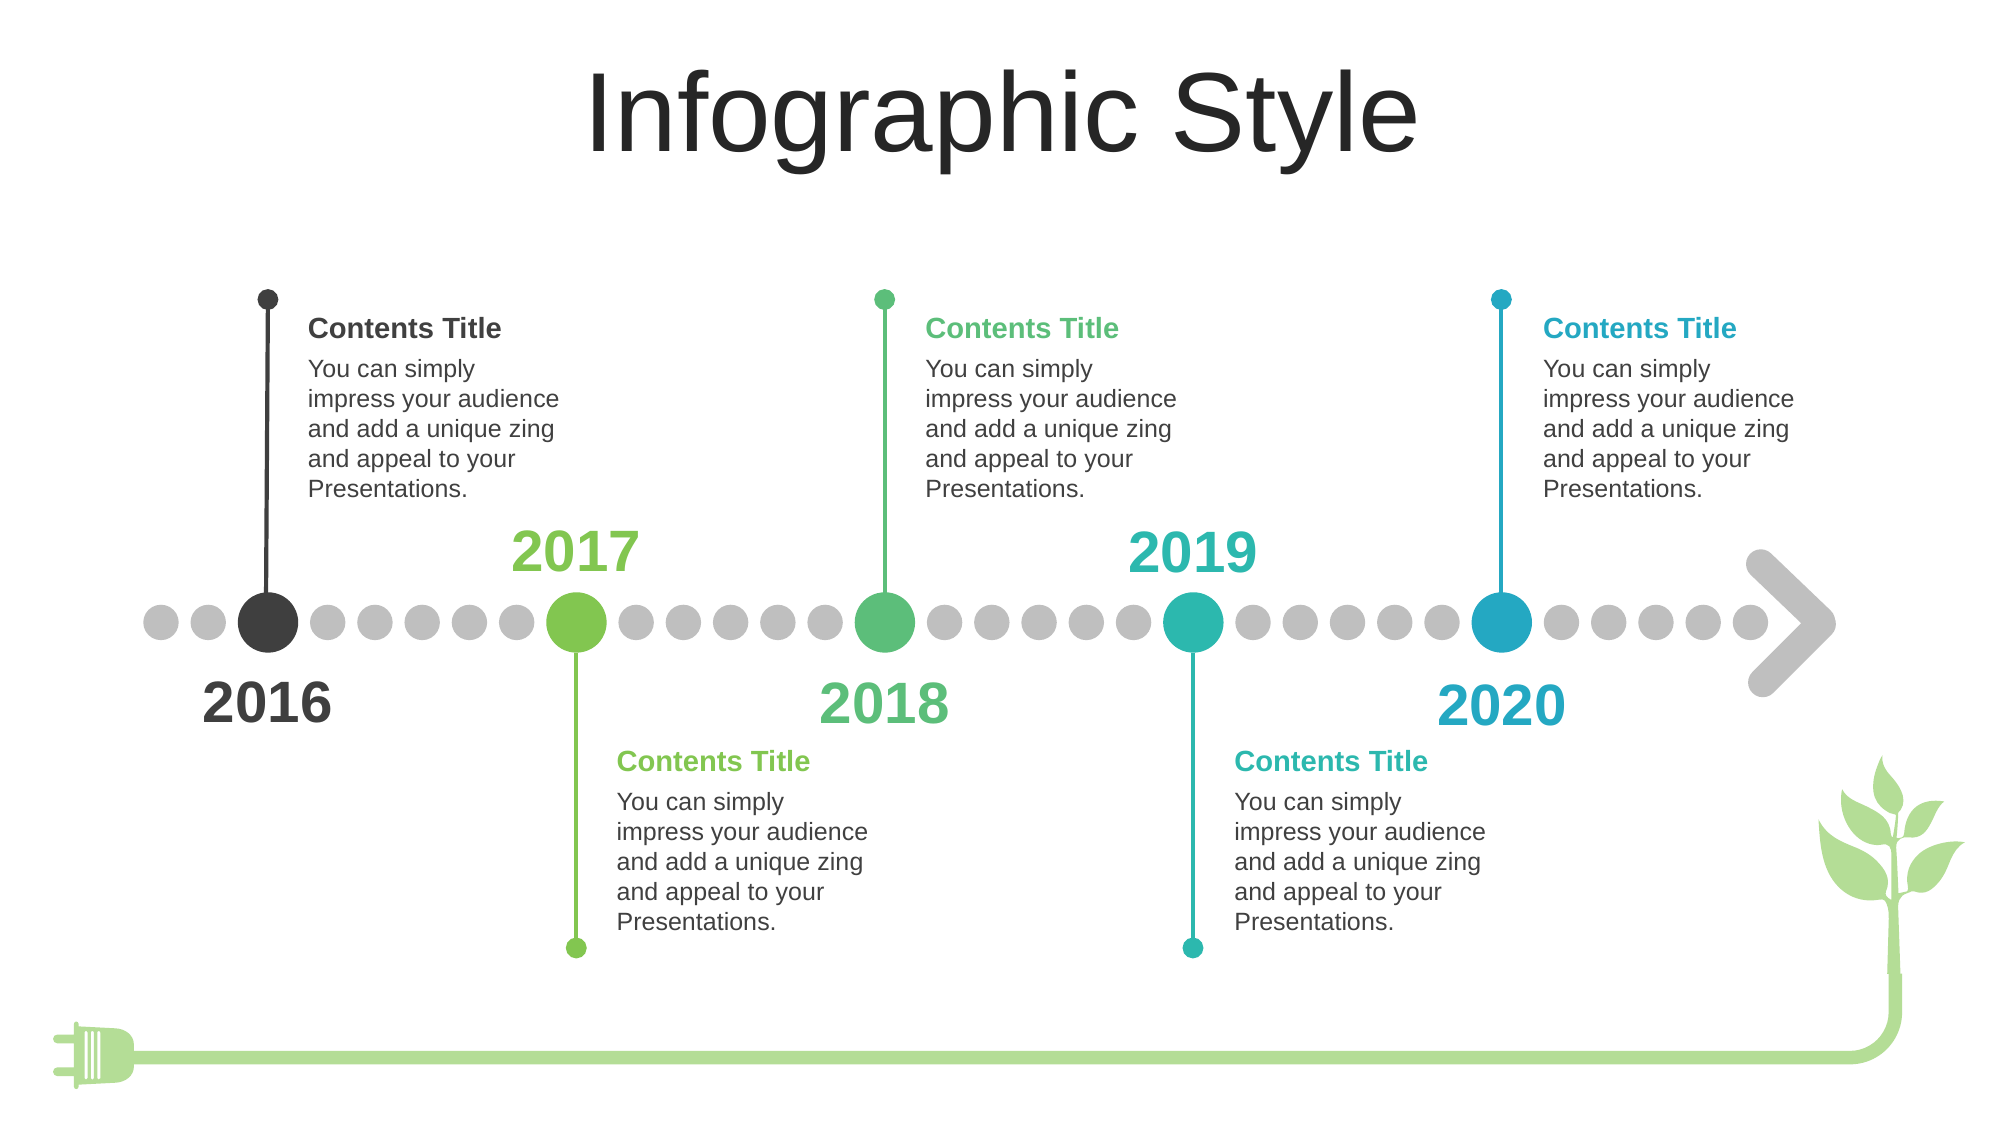

Infographic Style
Contents Title
You can simply impress your audience and add a unique zing and appeal to your Presentations.
Contents Title
You can simply impress your audience and add a unique zing and appeal to your Presentations.
Contents Title
You can simply impress your audience and add a unique zing and appeal to your Presentations.
2017
2019

2016
2018
2020
Contents Title
You can simply impress your audience and add a unique zing and appeal to your Presentations.
Contents Title
You can simply impress your audience and add a unique zing and appeal to your Presentations.